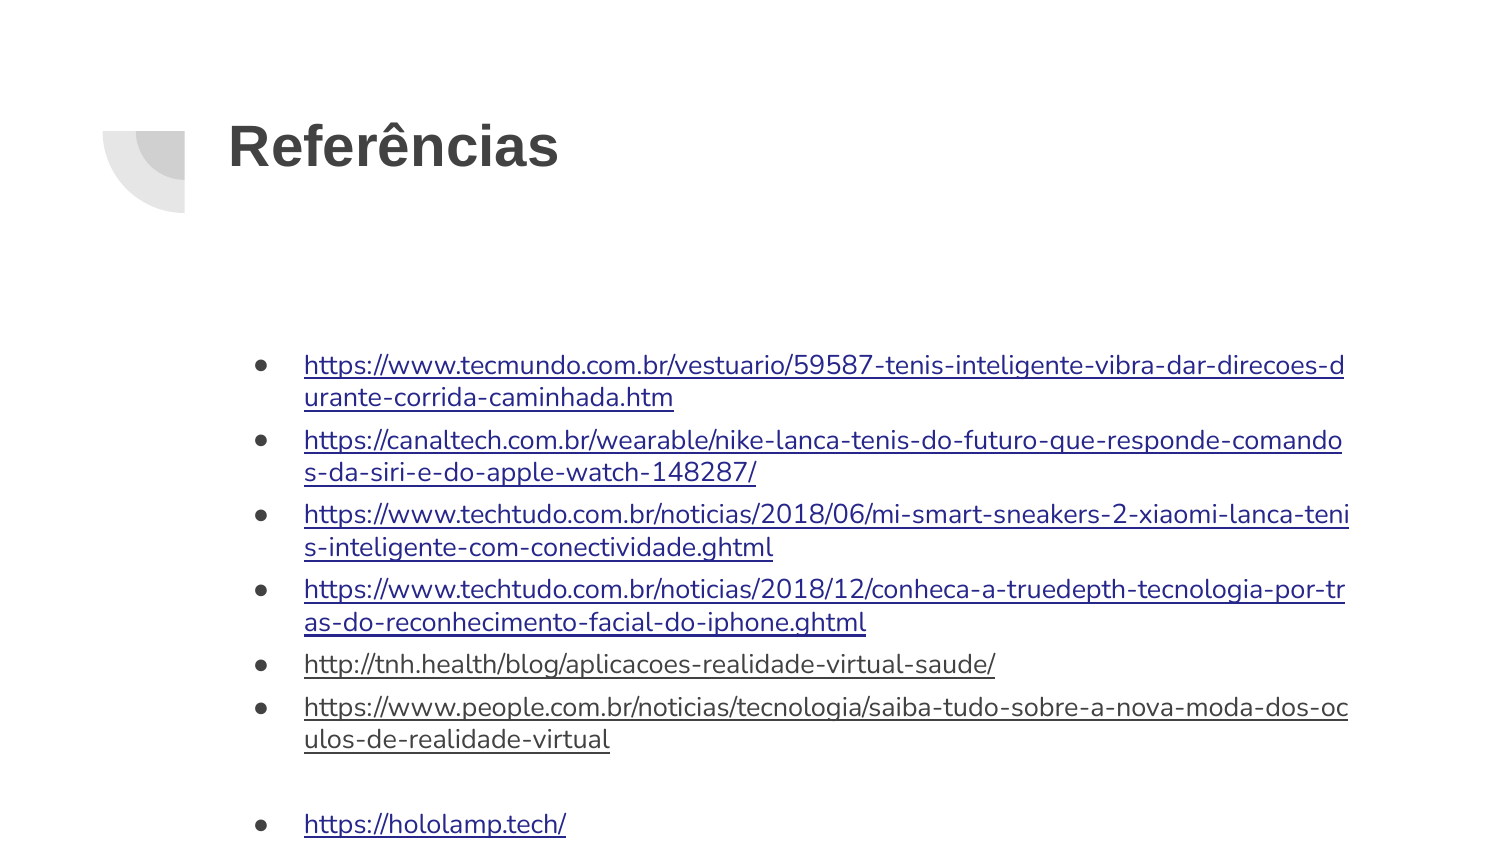

# Referências
https://www.tecmundo.com.br/vestuario/59587-tenis-inteligente-vibra-dar-direcoes-durante-corrida-caminhada.htm
https://canaltech.com.br/wearable/nike-lanca-tenis-do-futuro-que-responde-comandos-da-siri-e-do-apple-watch-148287/
https://www.techtudo.com.br/noticias/2018/06/mi-smart-sneakers-2-xiaomi-lanca-tenis-inteligente-com-conectividade.ghtml
https://www.techtudo.com.br/noticias/2018/12/conheca-a-truedepth-tecnologia-por-tras-do-reconhecimento-facial-do-iphone.ghtml
http://tnh.health/blog/aplicacoes-realidade-virtual-saude/
https://www.people.com.br/noticias/tecnologia/saiba-tudo-sobre-a-nova-moda-dos-oculos-de-realidade-virtual
https://hololamp.tech/